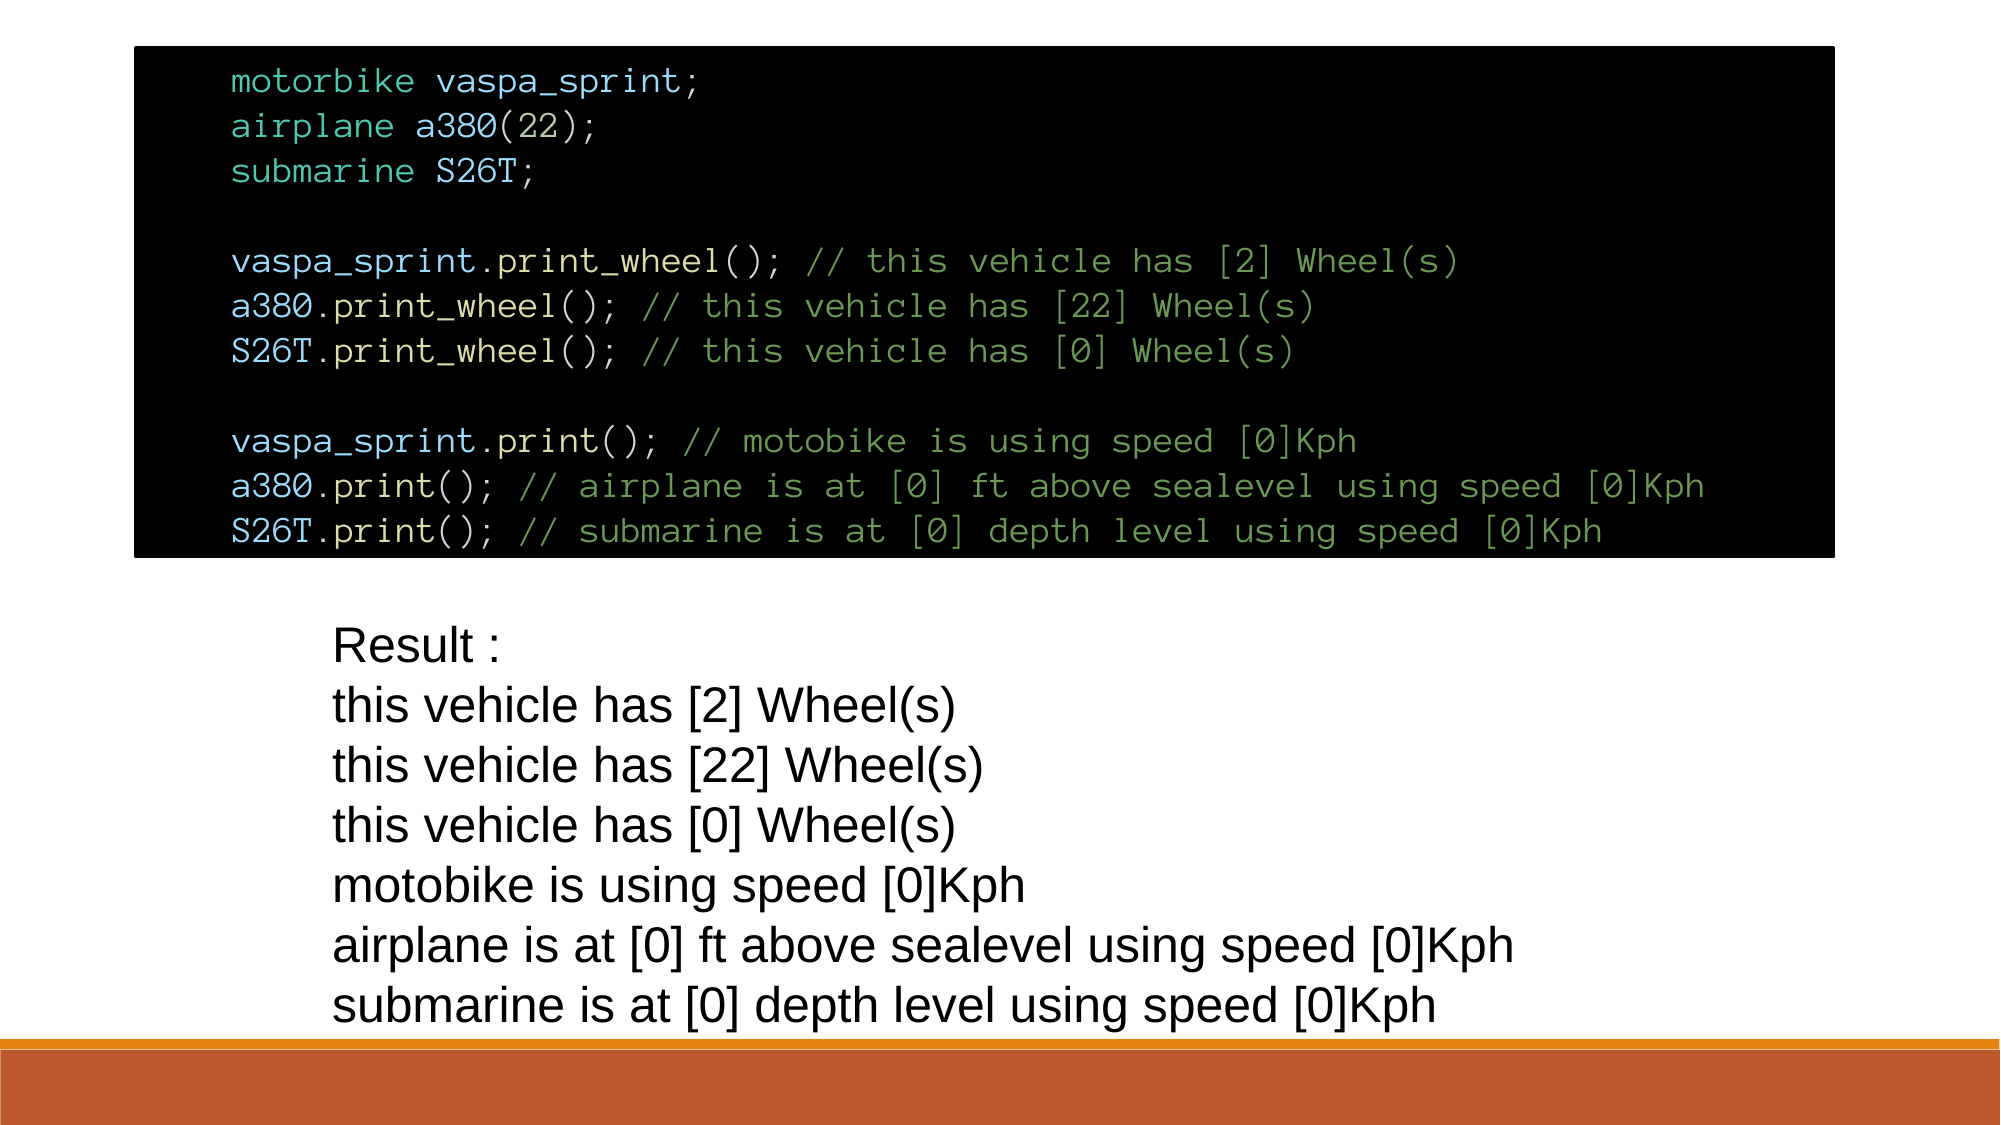

motorbike vaspa_sprint;
    airplane a380(22);
    submarine S26T;
    vaspa_sprint.print_wheel(); // this vehicle has [2] Wheel(s)
    a380.print_wheel(); // this vehicle has [22] Wheel(s)
    S26T.print_wheel(); // this vehicle has [0] Wheel(s)
    vaspa_sprint.print(); // motobike is using speed [0]Kph
    a380.print(); // airplane is at [0] ft above sealevel using speed [0]Kph
    S26T.print(); // submarine is at [0] depth level using speed [0]Kph
Result :
this vehicle has [2] Wheel(s)
this vehicle has [22] Wheel(s)
this vehicle has [0] Wheel(s)
motobike is using speed [0]Kph
airplane is at [0] ft above sealevel using speed [0]Kph
submarine is at [0] depth level using speed [0]Kph